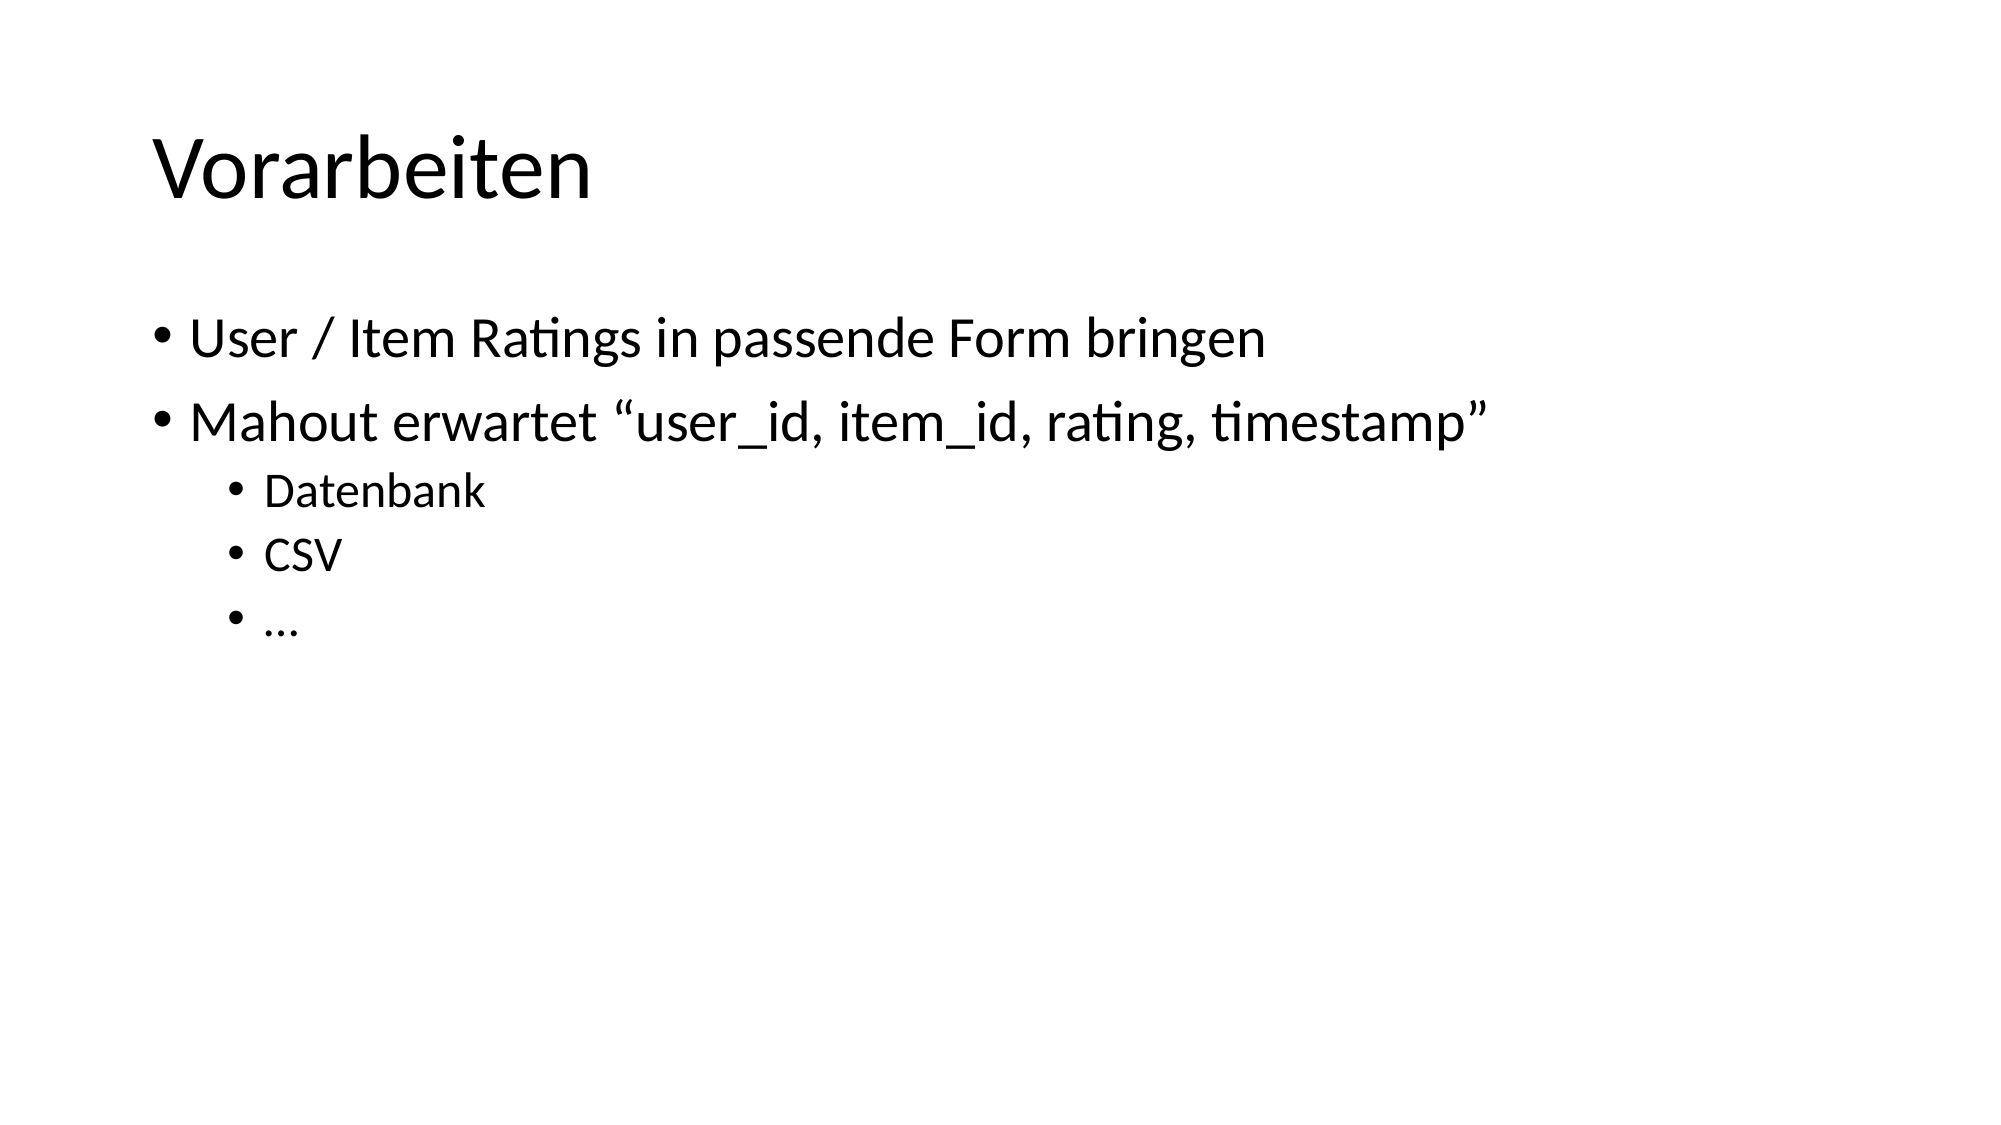

# Vorarbeiten
User / Item Ratings in passende Form bringen
Mahout erwartet “user_id, item_id, rating, timestamp”
Datenbank
CSV
…